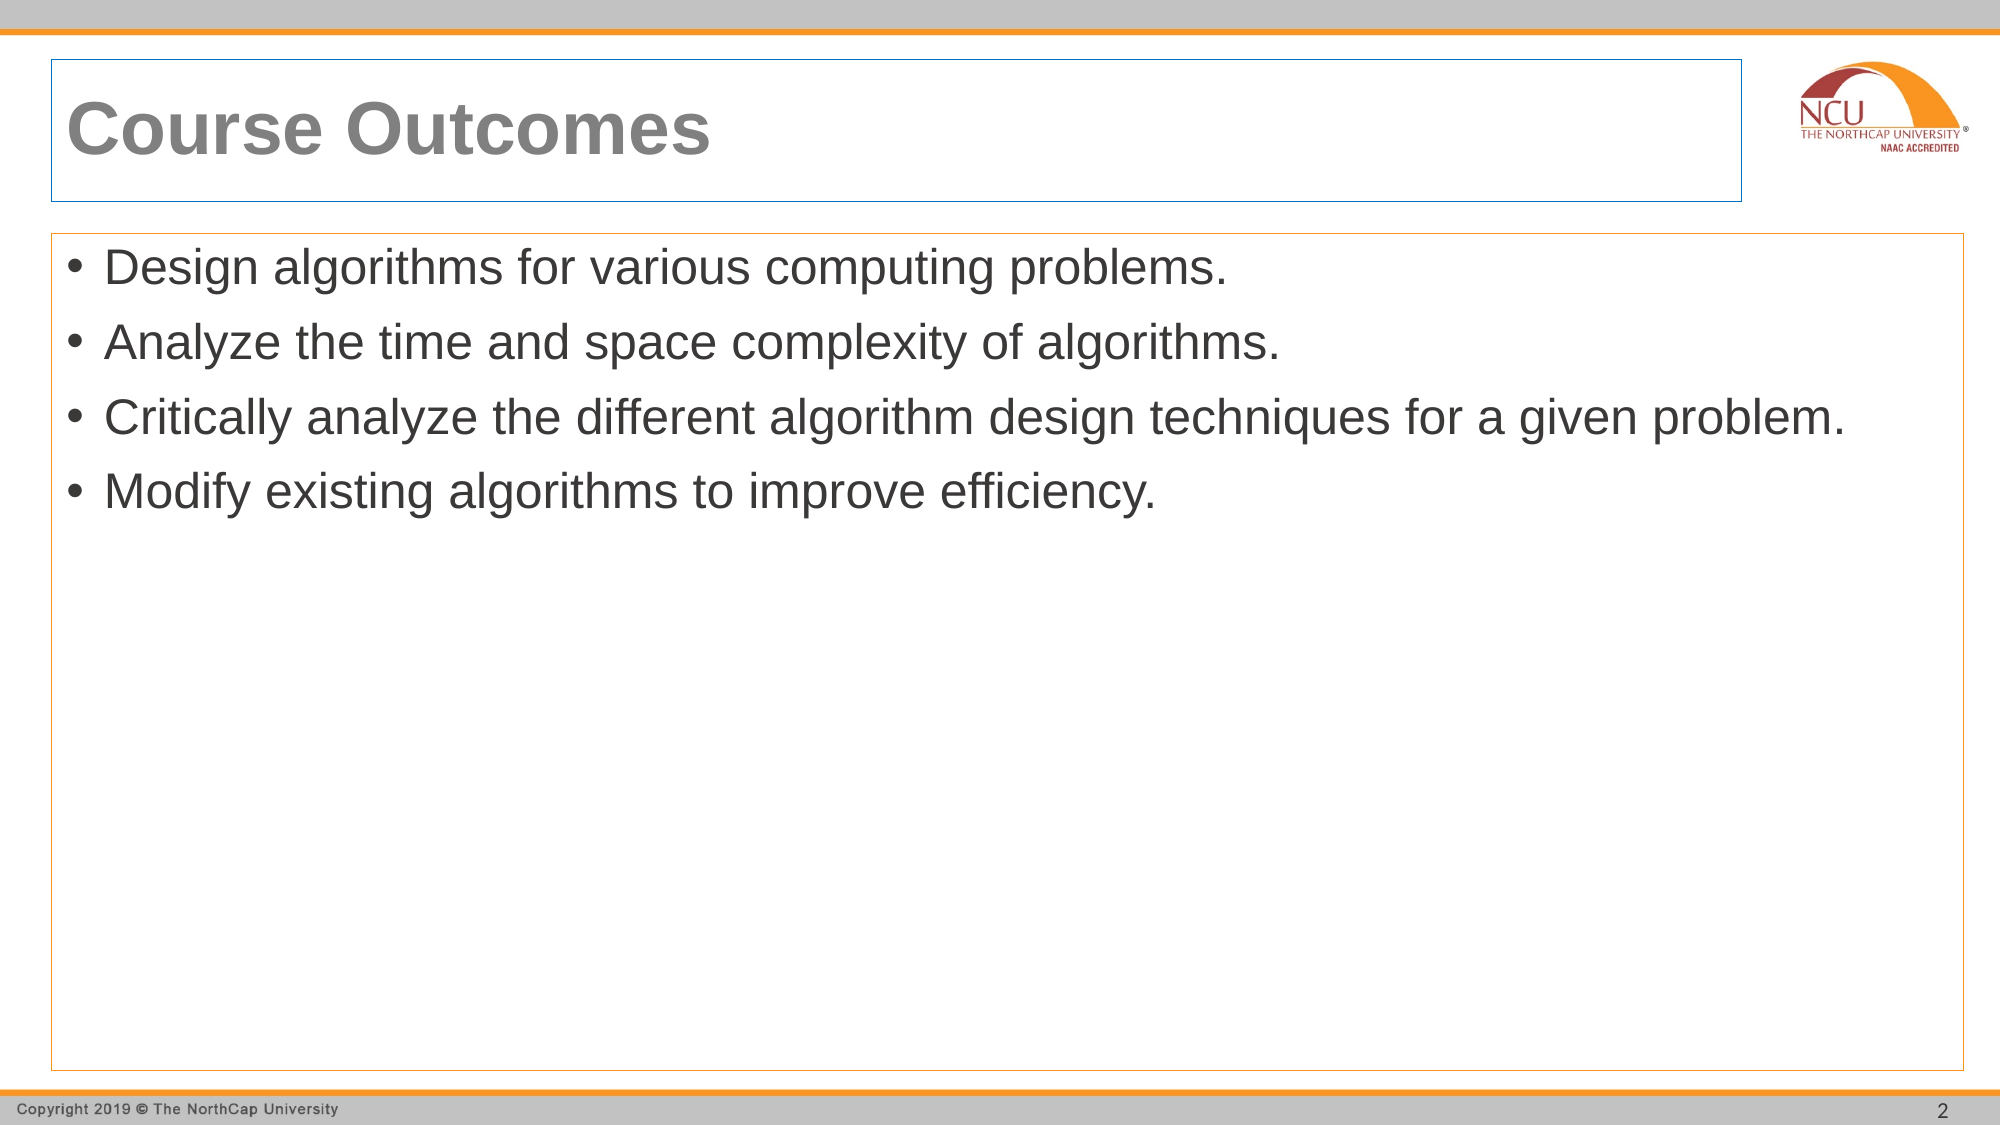

# Course Outcomes
Design algorithms for various computing problems.
Analyze the time and space complexity of algorithms.
Critically analyze the different algorithm design techniques for a given problem.
Modify existing algorithms to improve efficiency.

2